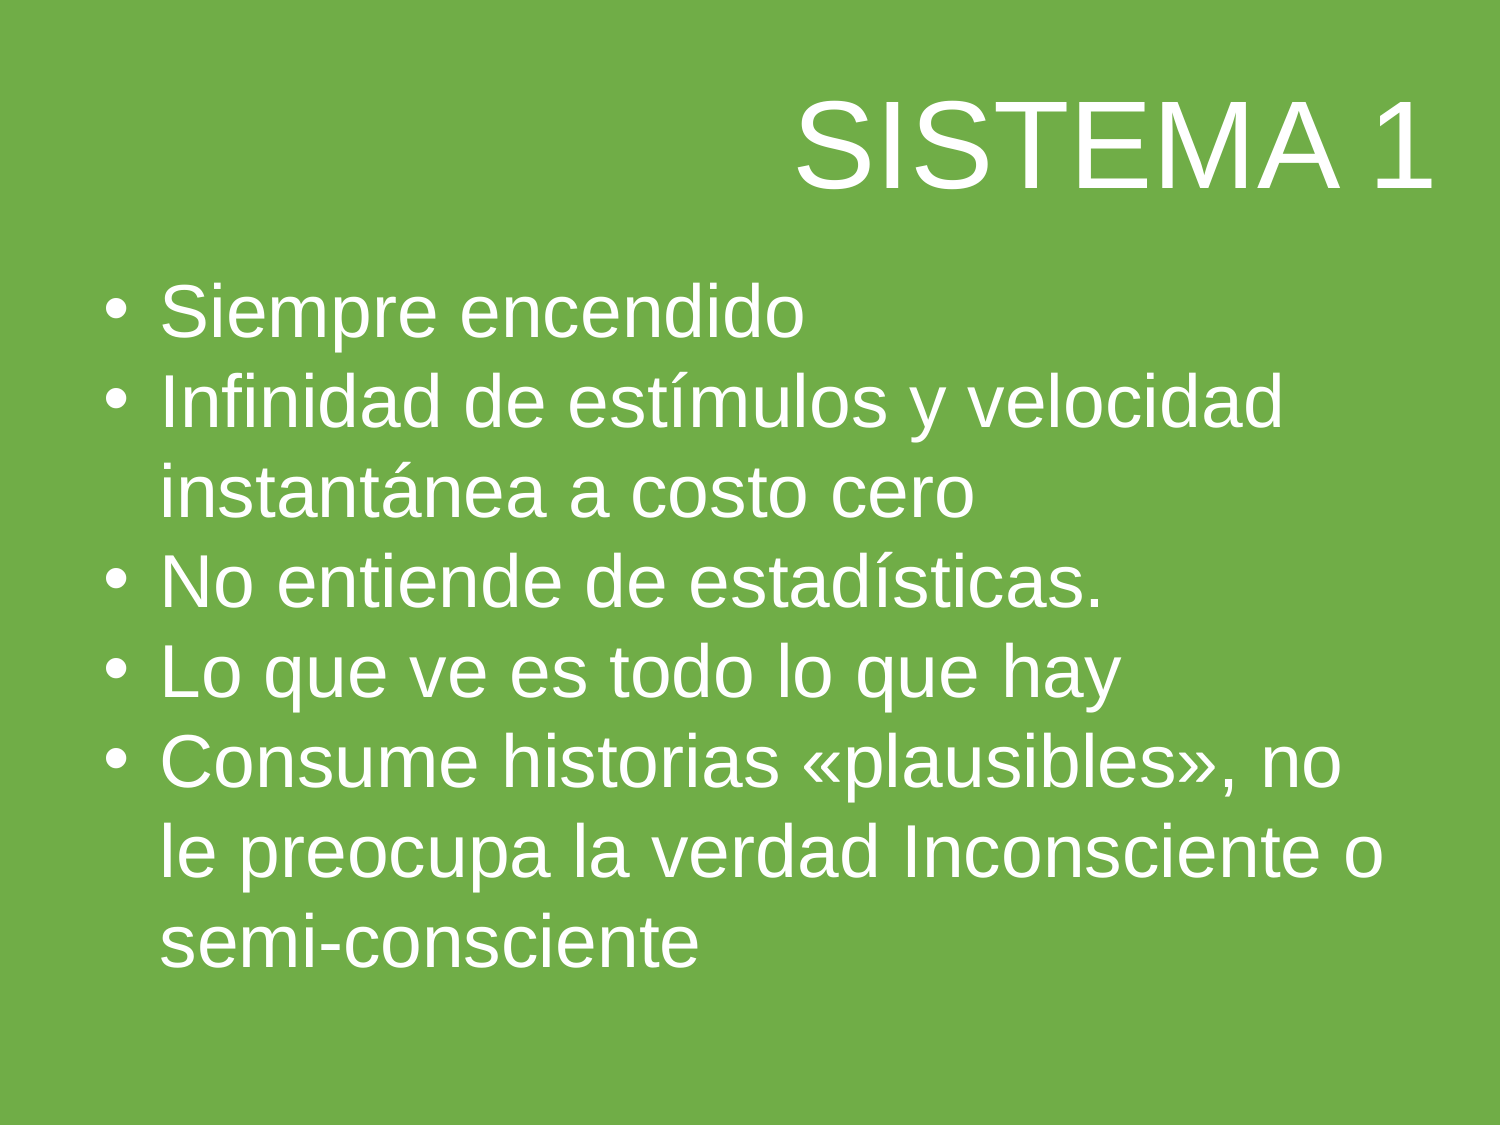

# ​SISTEMA 1
Siempre encendido
Infinidad de estímulos y velocidad instantánea a costo cero
No entiende de estadísticas.
Lo que ve es todo lo que hay
Consume historias «plausibles», no le preocupa la verdad Inconsciente o semi-consciente